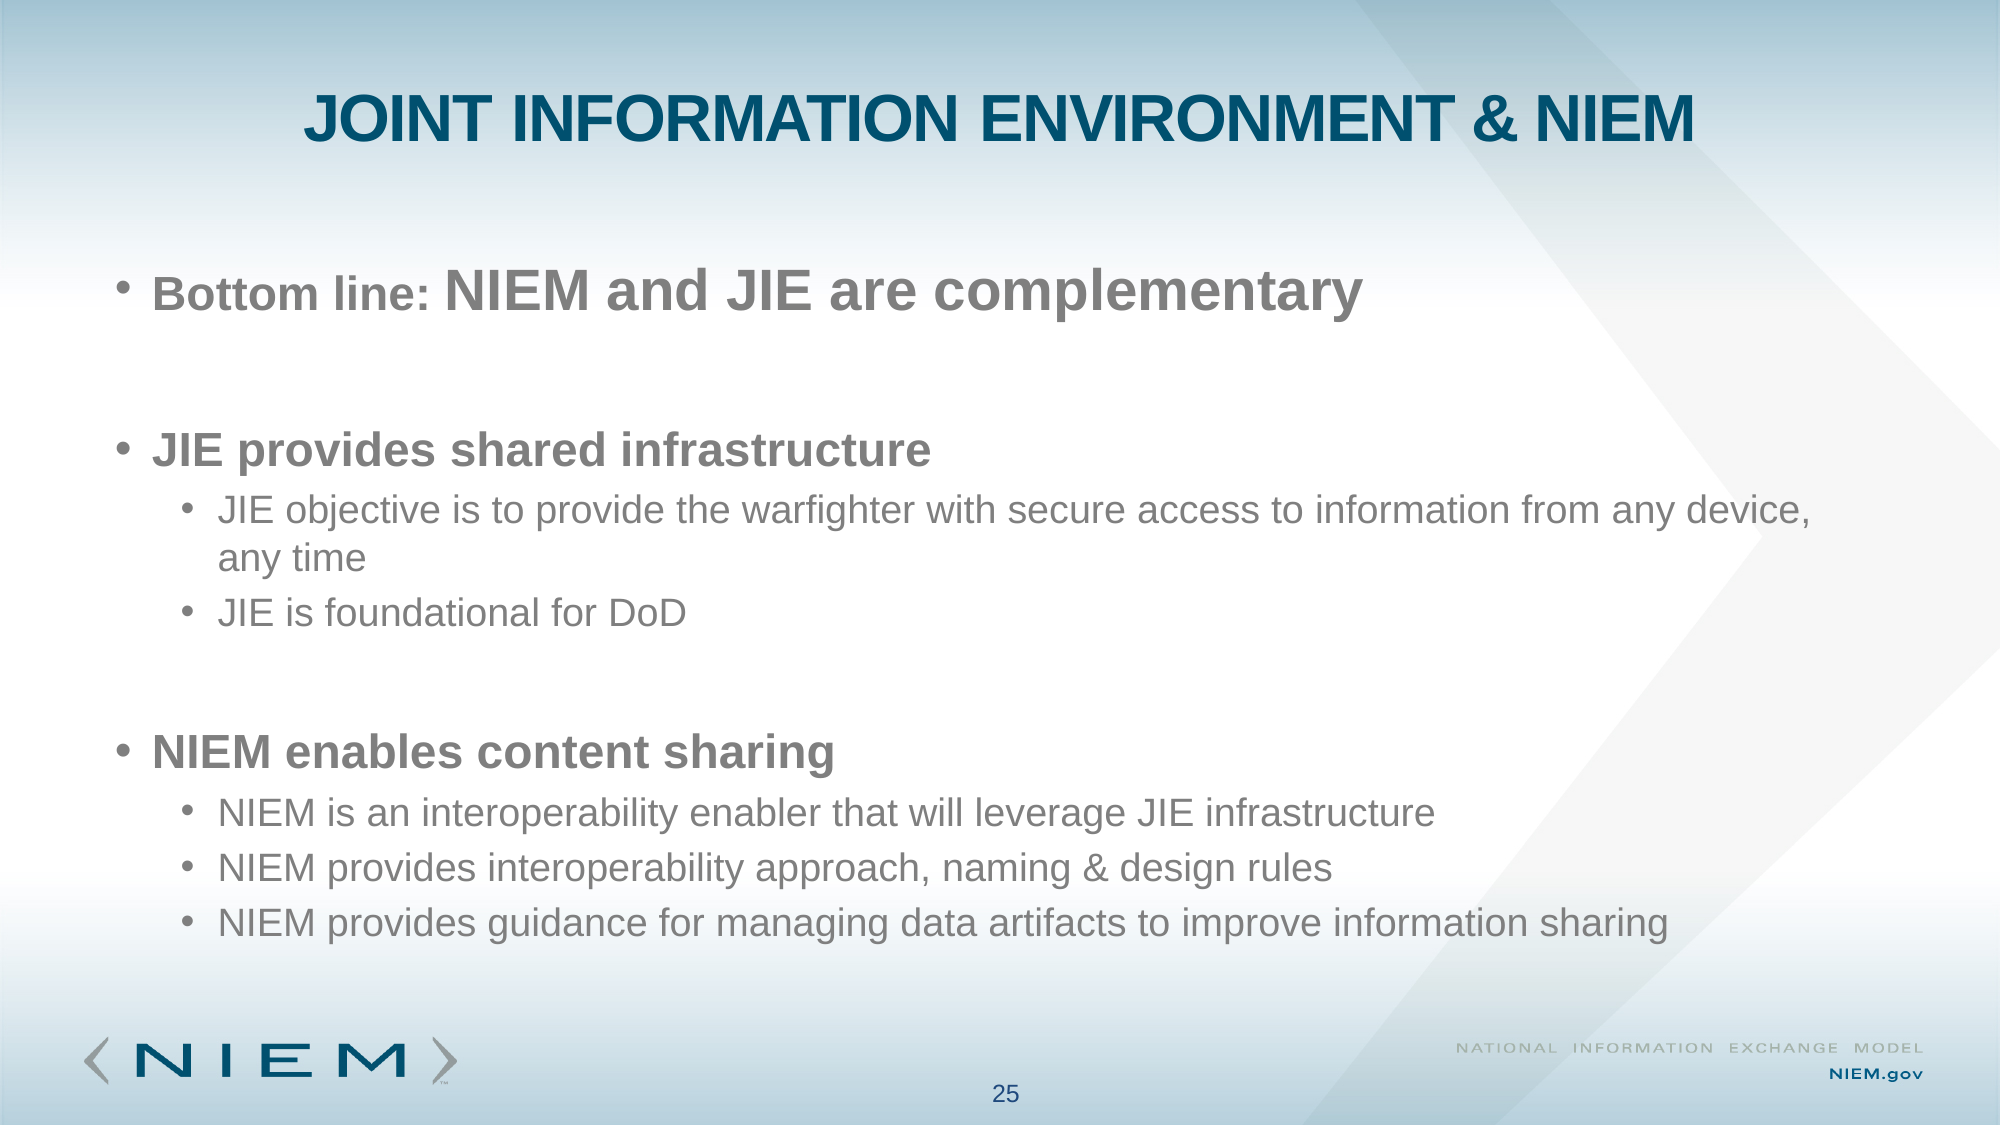

# JOINT INFORMATION ENVIRONMENT & NIEM
Bottom line: NIEM and JIE are complementary

JIE provides shared infrastructure
JIE objective is to provide the warfighter with secure access to information from any device, any time
JIE is foundational for DoD

NIEM enables content sharing
NIEM is an interoperability enabler that will leverage JIE infrastructure
NIEM provides interoperability approach, naming & design rules
NIEM provides guidance for managing data artifacts to improve information sharing

25